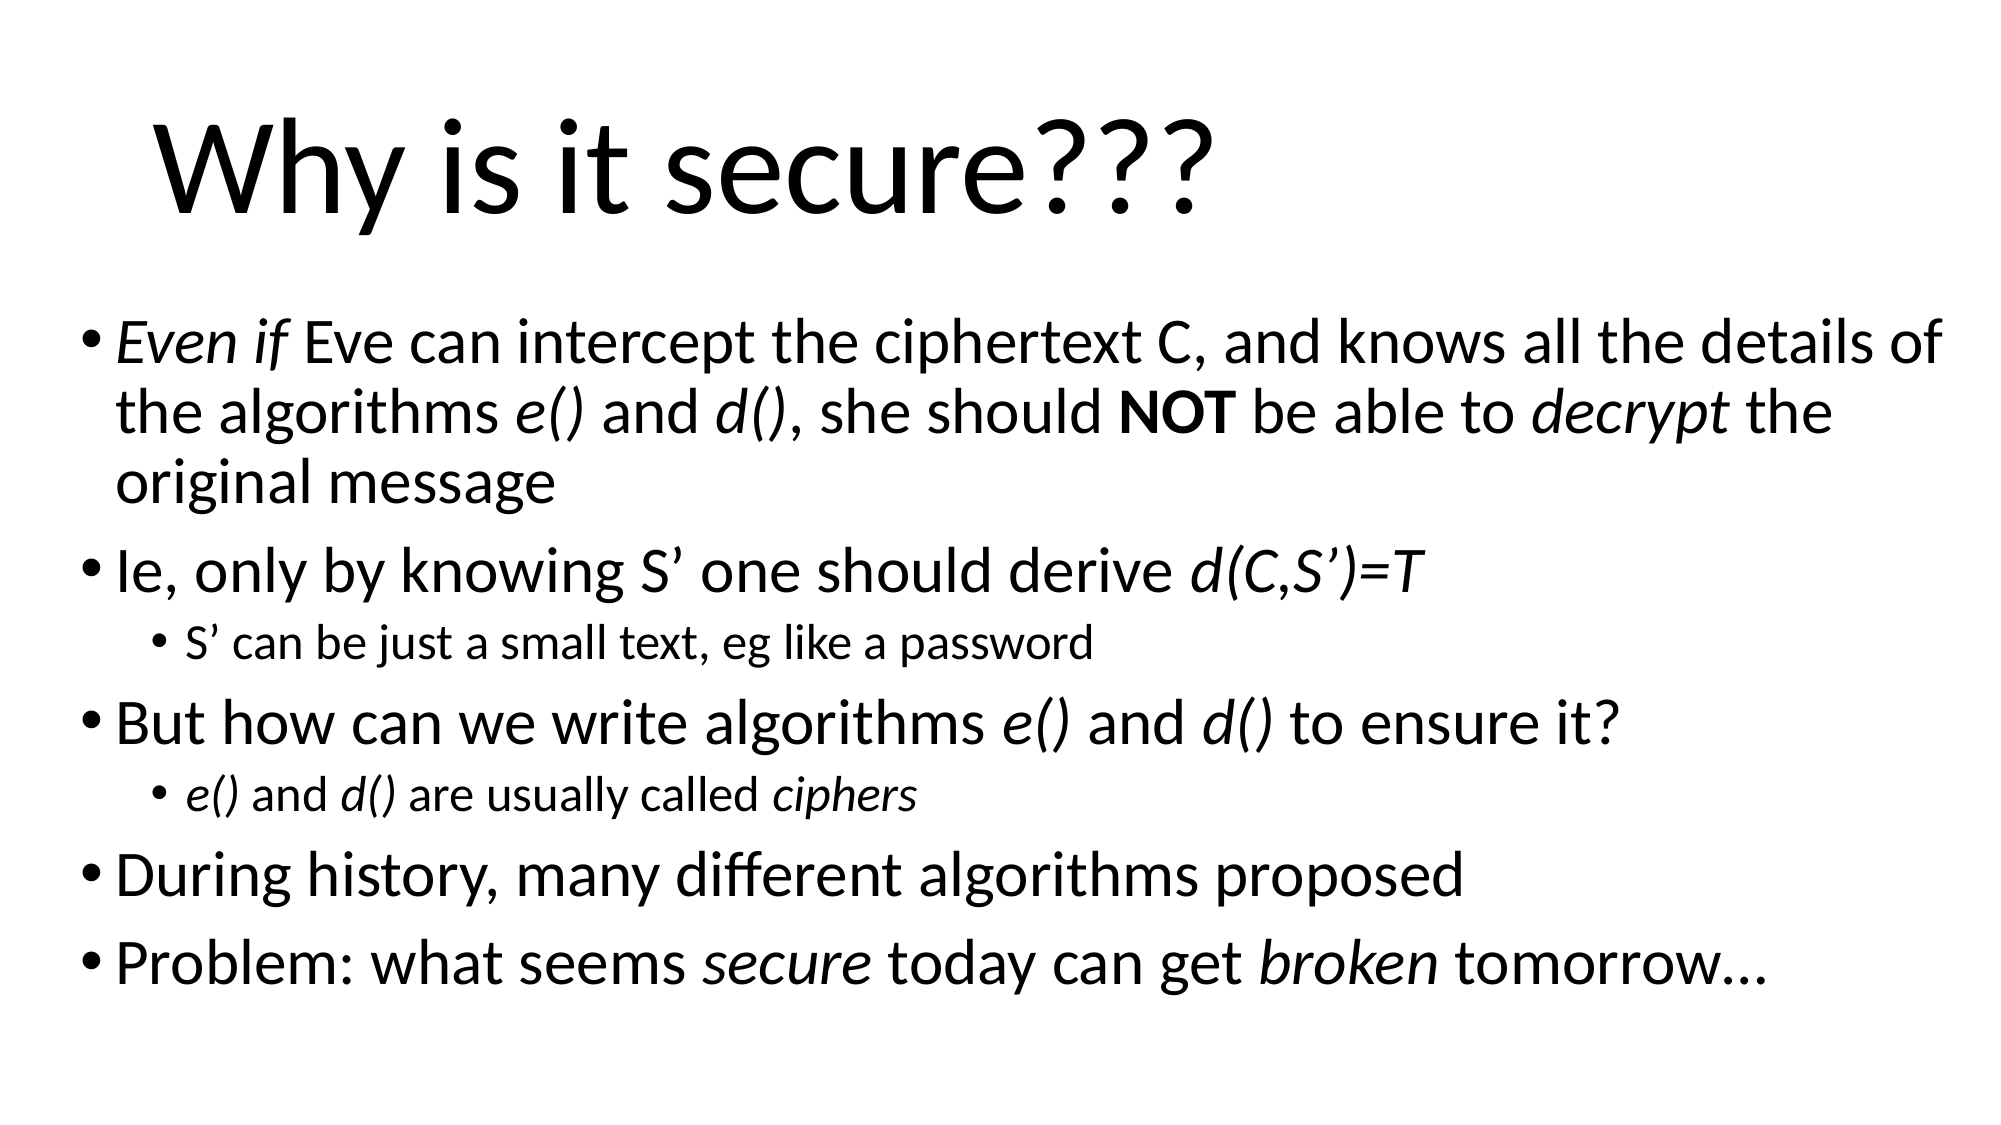

# Why is it secure???
Even if Eve can intercept the ciphertext C, and knows all the details of the algorithms e() and d(), she should NOT be able to decrypt the original message
Ie, only by knowing S’ one should derive d(C,S’)=T
S’ can be just a small text, eg like a password
But how can we write algorithms e() and d() to ensure it?
e() and d() are usually called ciphers
During history, many different algorithms proposed
Problem: what seems secure today can get broken tomorrow…